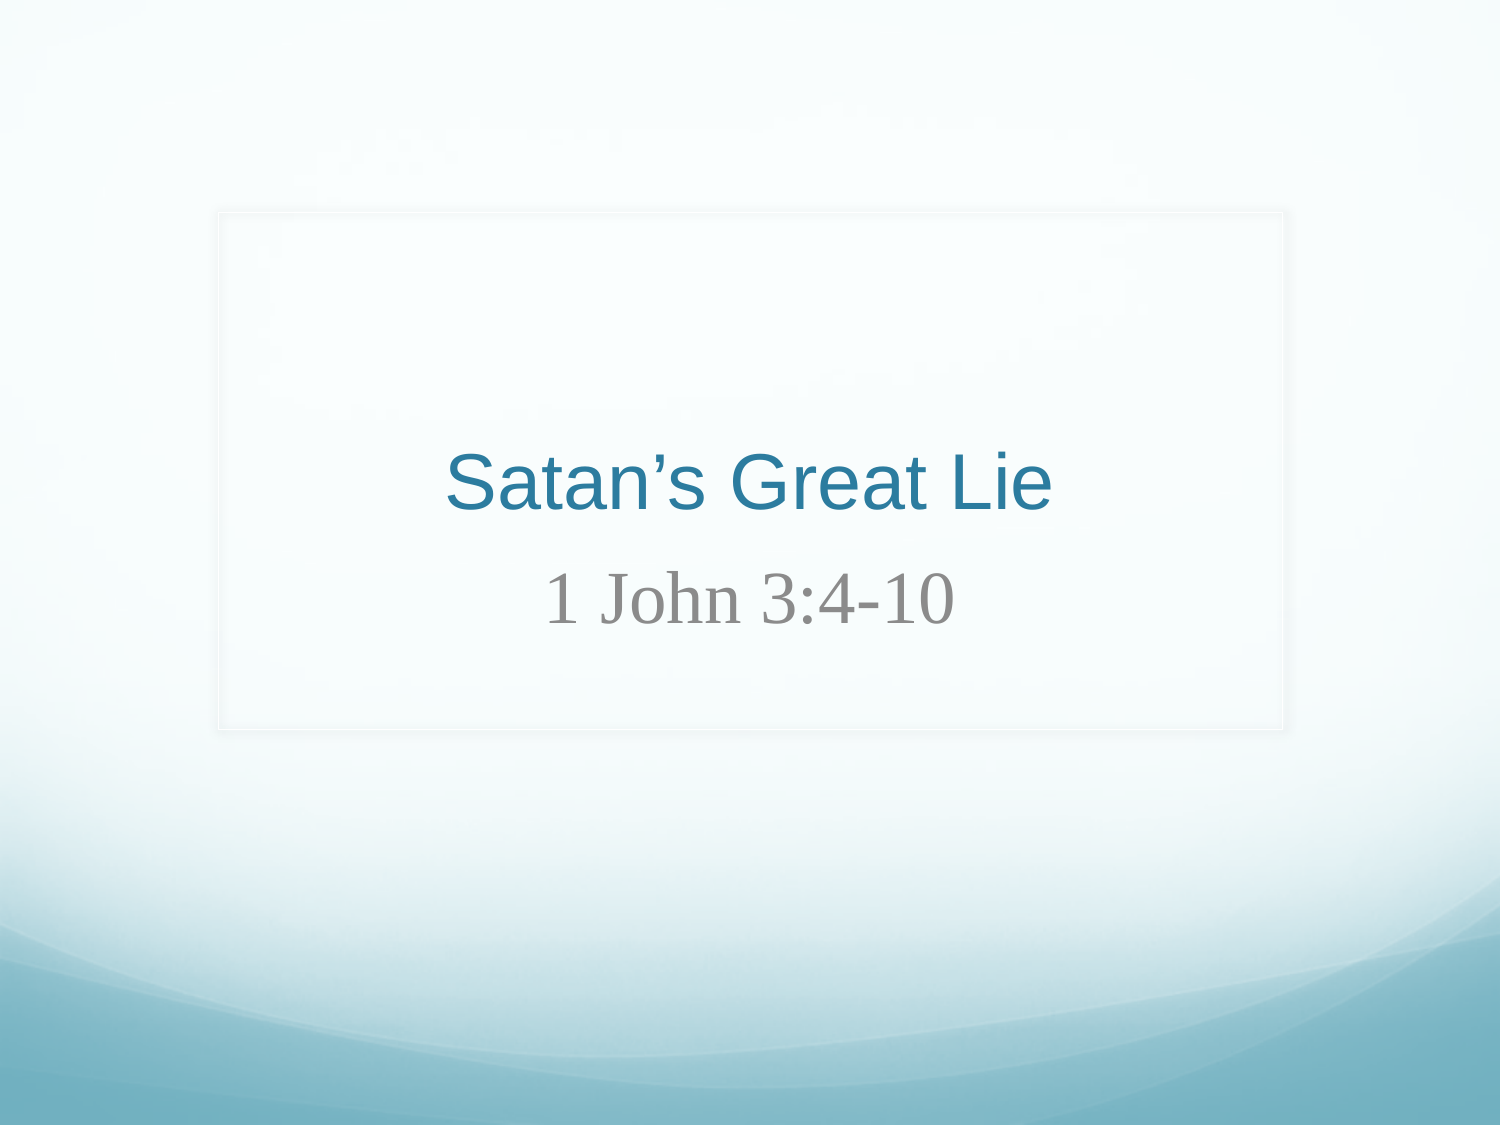

# Satan’s Great Lie
1 John 3:4-10